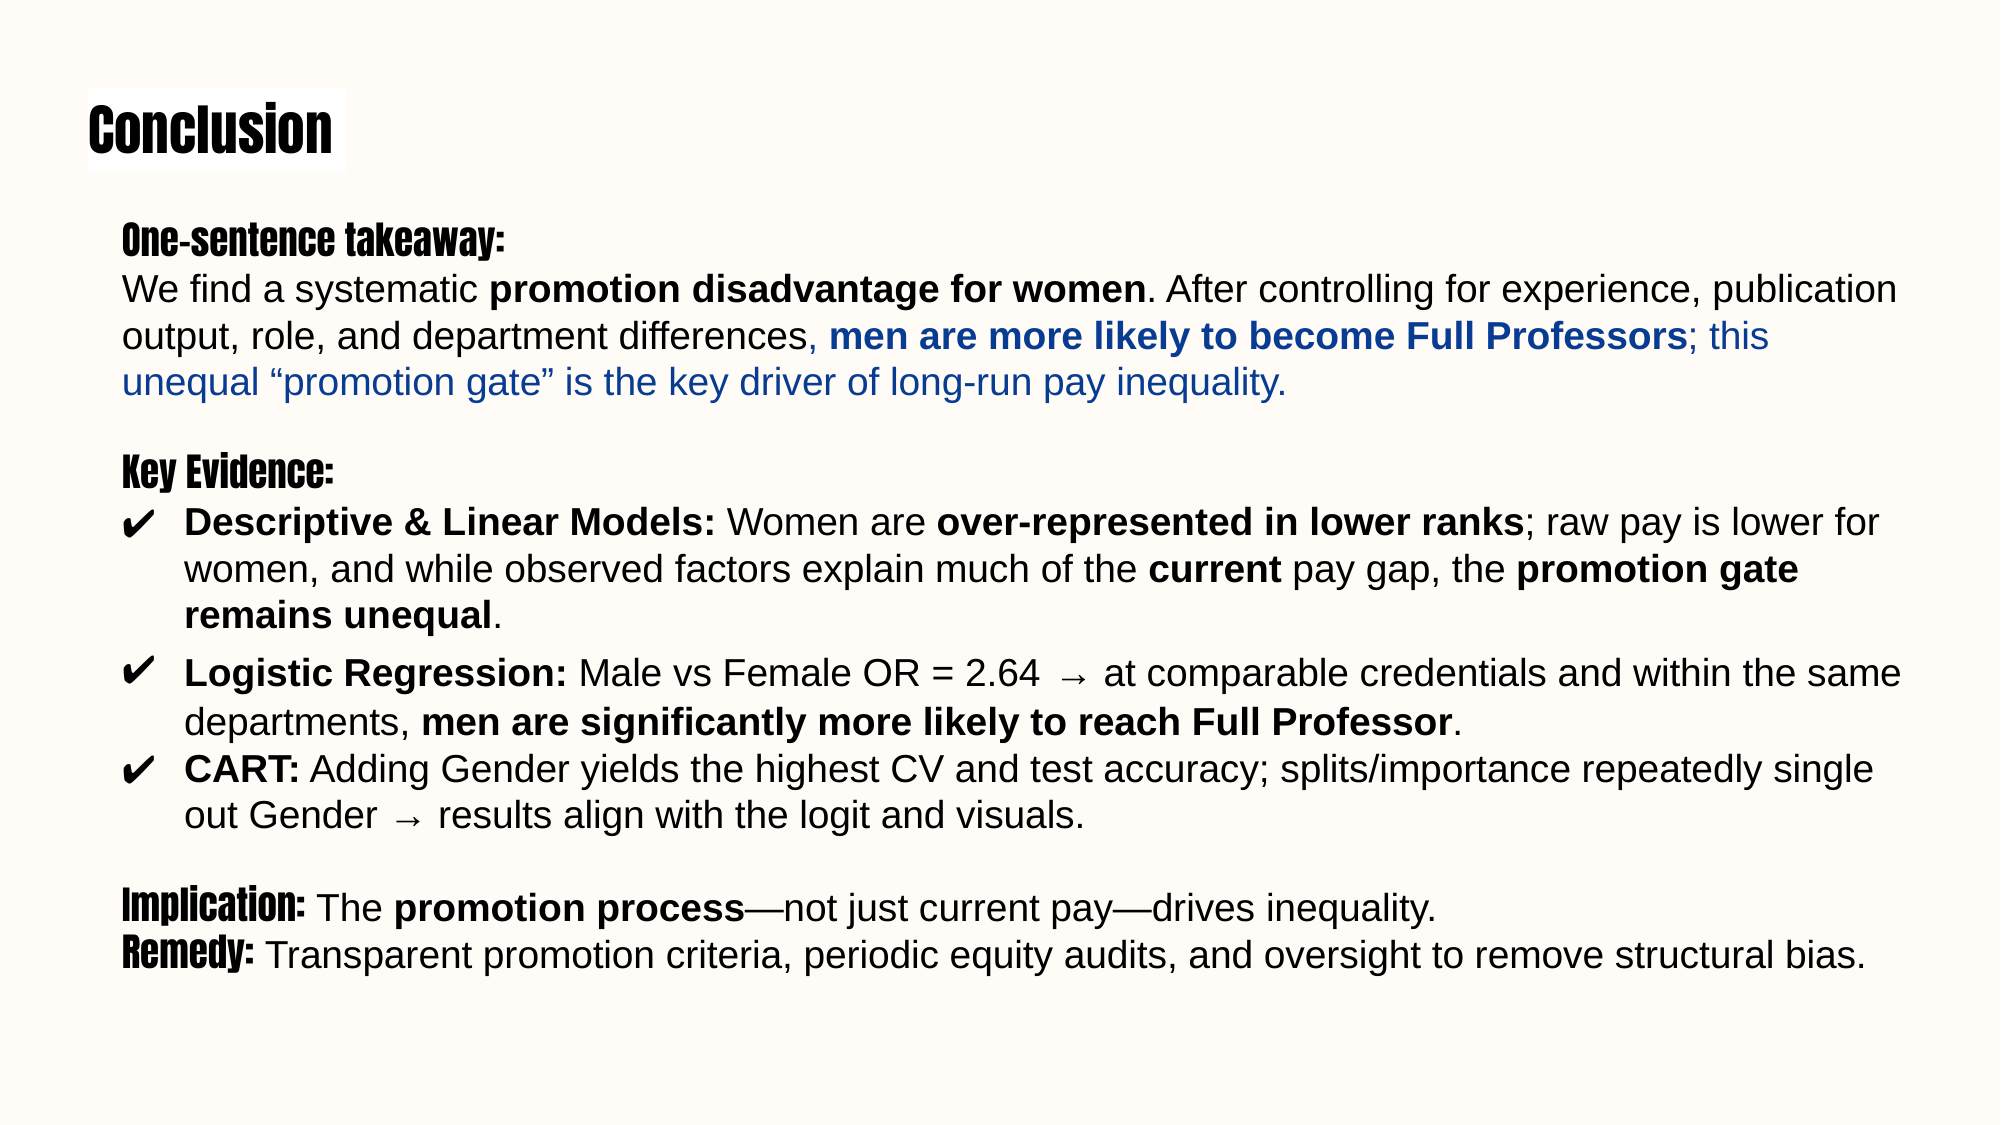

Conclusion
One-sentence takeaway:
We find a systematic promotion disadvantage for women. After controlling for experience, publication output, role, and department differences, men are more likely to become Full Professors; this unequal “promotion gate” is the key driver of long-run pay inequality.

Key Evidence:
Descriptive & Linear Models: Women are over-represented in lower ranks; raw pay is lower for women, and while observed factors explain much of the current pay gap, the promotion gate remains unequal.
Logistic Regression: Male vs Female OR = 2.64 → at comparable credentials and within the same departments, men are significantly more likely to reach Full Professor.
CART: Adding Gender yields the highest CV and test accuracy; splits/importance repeatedly single out Gender → results align with the logit and visuals.

Implication: The promotion process—not just current pay—drives inequality.
Remedy: Transparent promotion criteria, periodic equity audits, and oversight to remove structural bias.